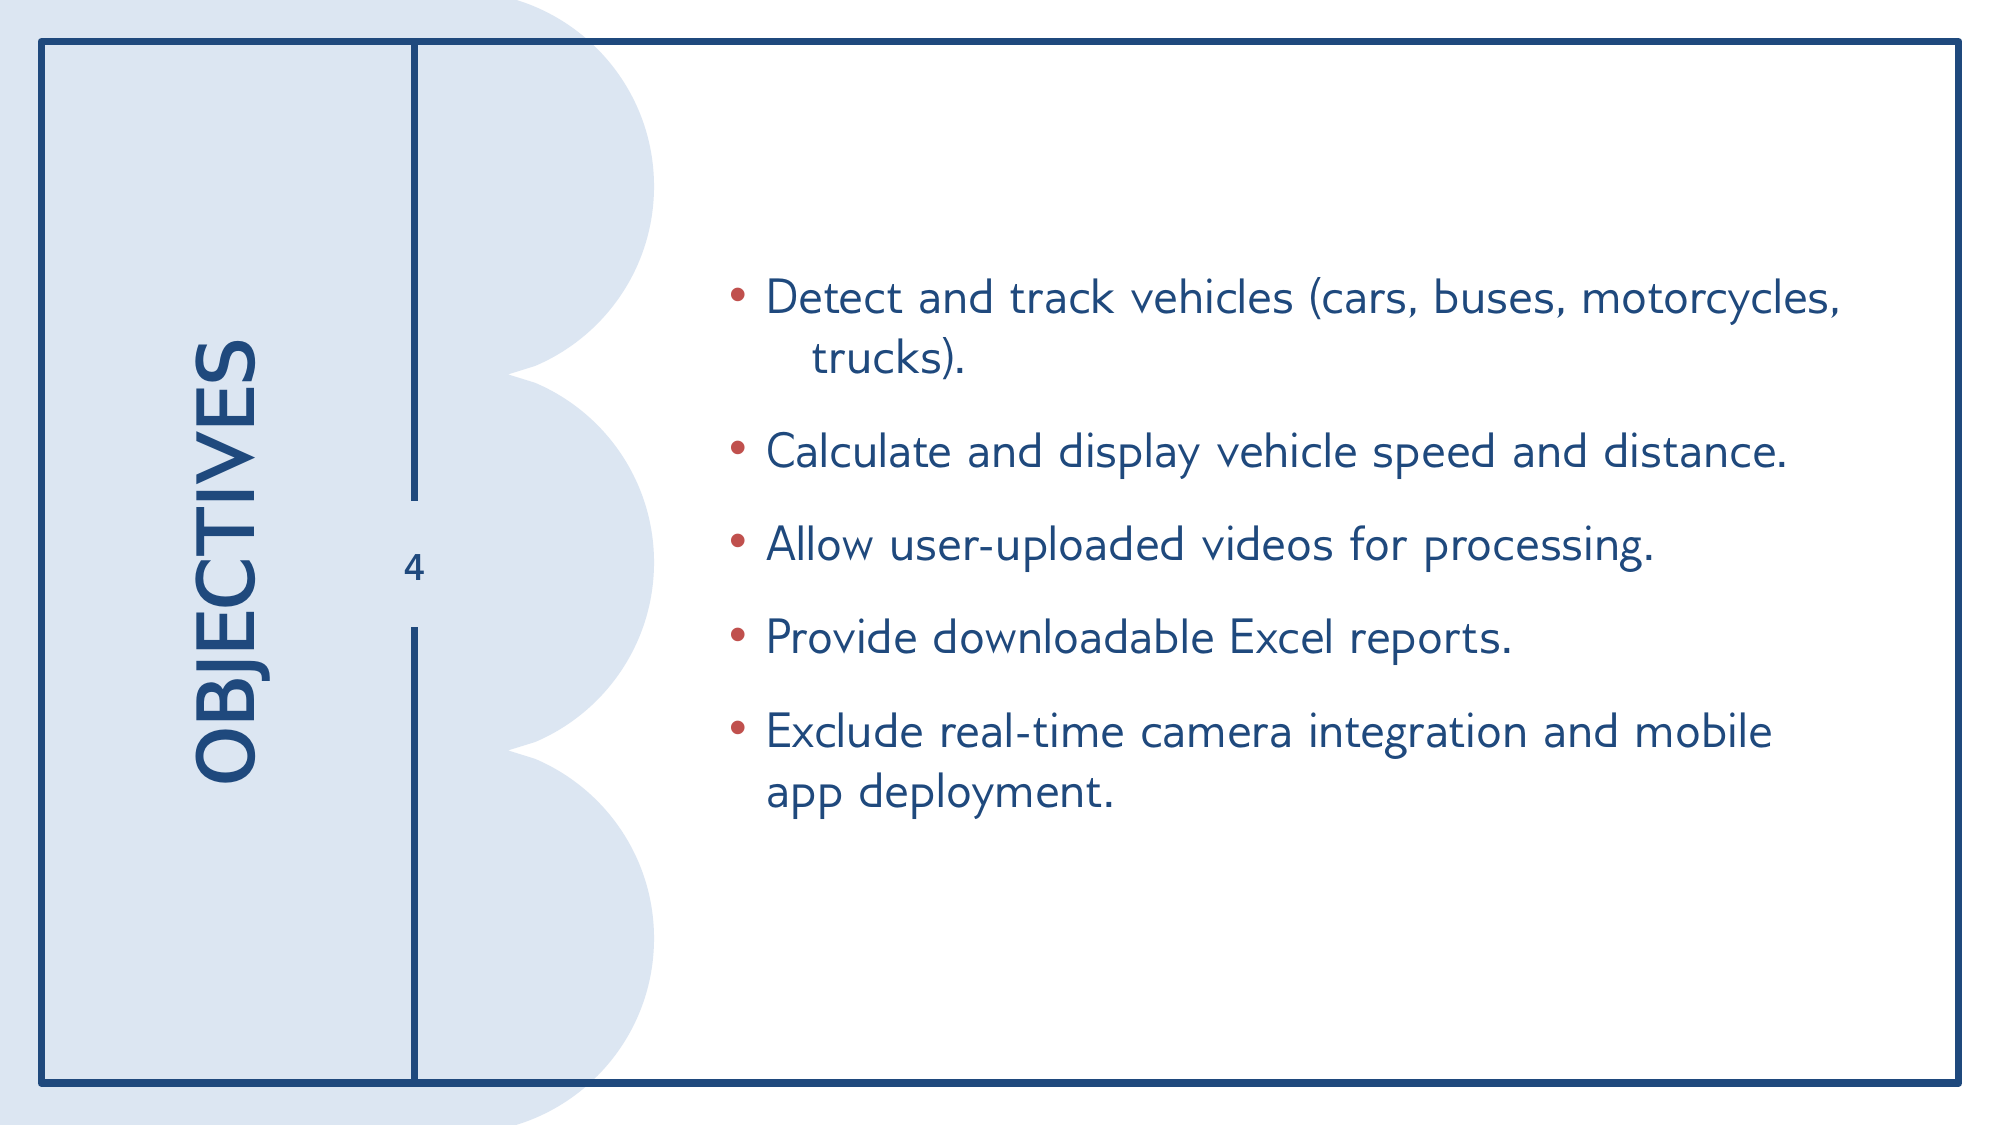

Detect and track vehicles (cars, buses, motorcycles,    trucks).
Calculate and display vehicle speed and distance.
Allow user-uploaded videos for processing.
Provide downloadable Excel reports.
Exclude real-time camera integration and mobile app deployment.
# Objectives
4